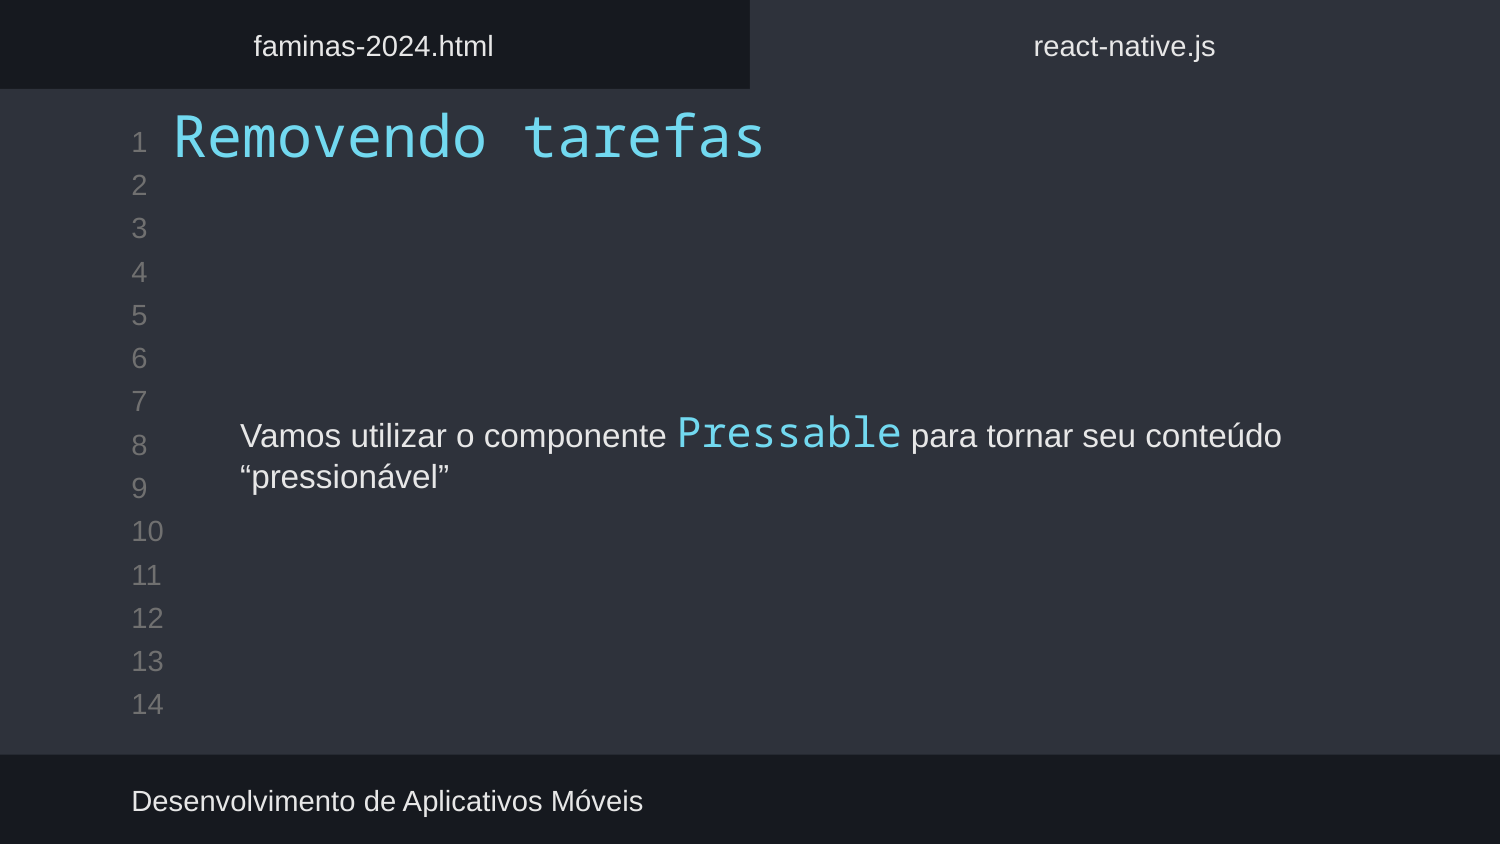

faminas-2024.html
react-native.js
Removendo tarefas
Vamos utilizar o componente Pressable para tornar seu conteúdo “pressionável”
Desenvolvimento de Aplicativos Móveis